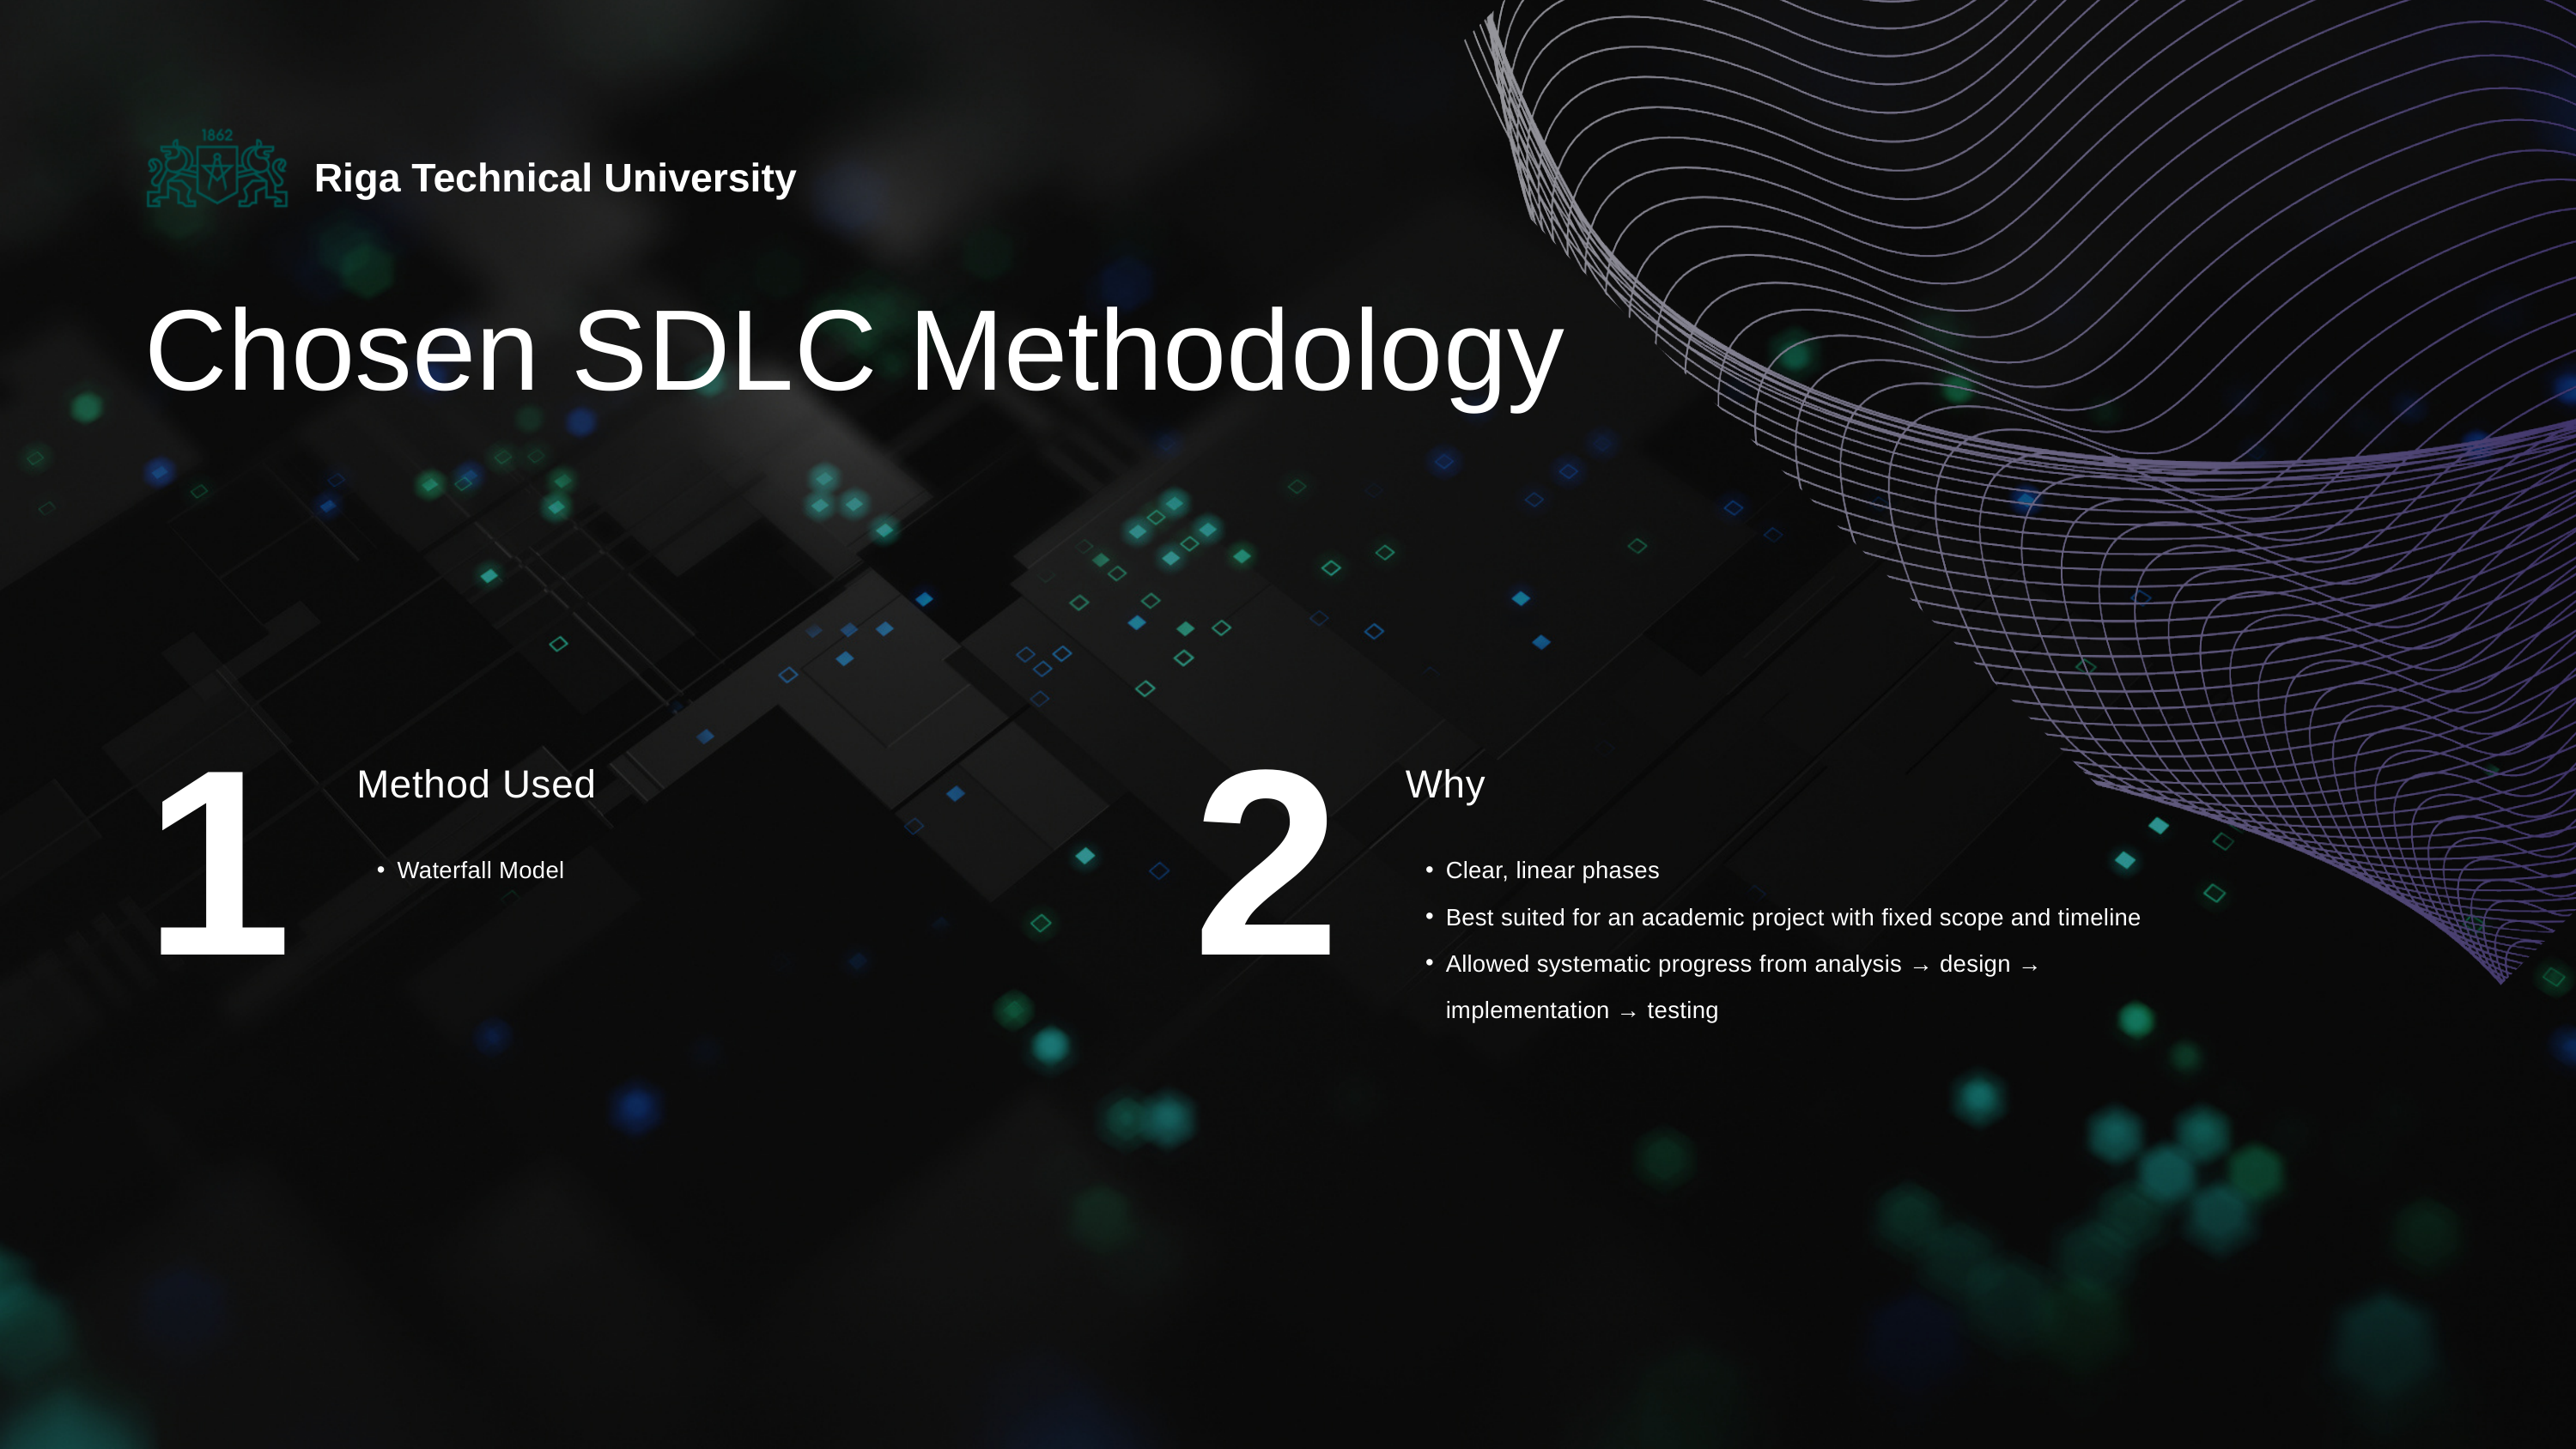

Riga Technical University
Chosen SDLC Methodology
1
2
Method Used
Why
Waterfall Model
Clear, linear phases
Best suited for an academic project with fixed scope and timeline
Allowed systematic progress from analysis → design → implementation → testing